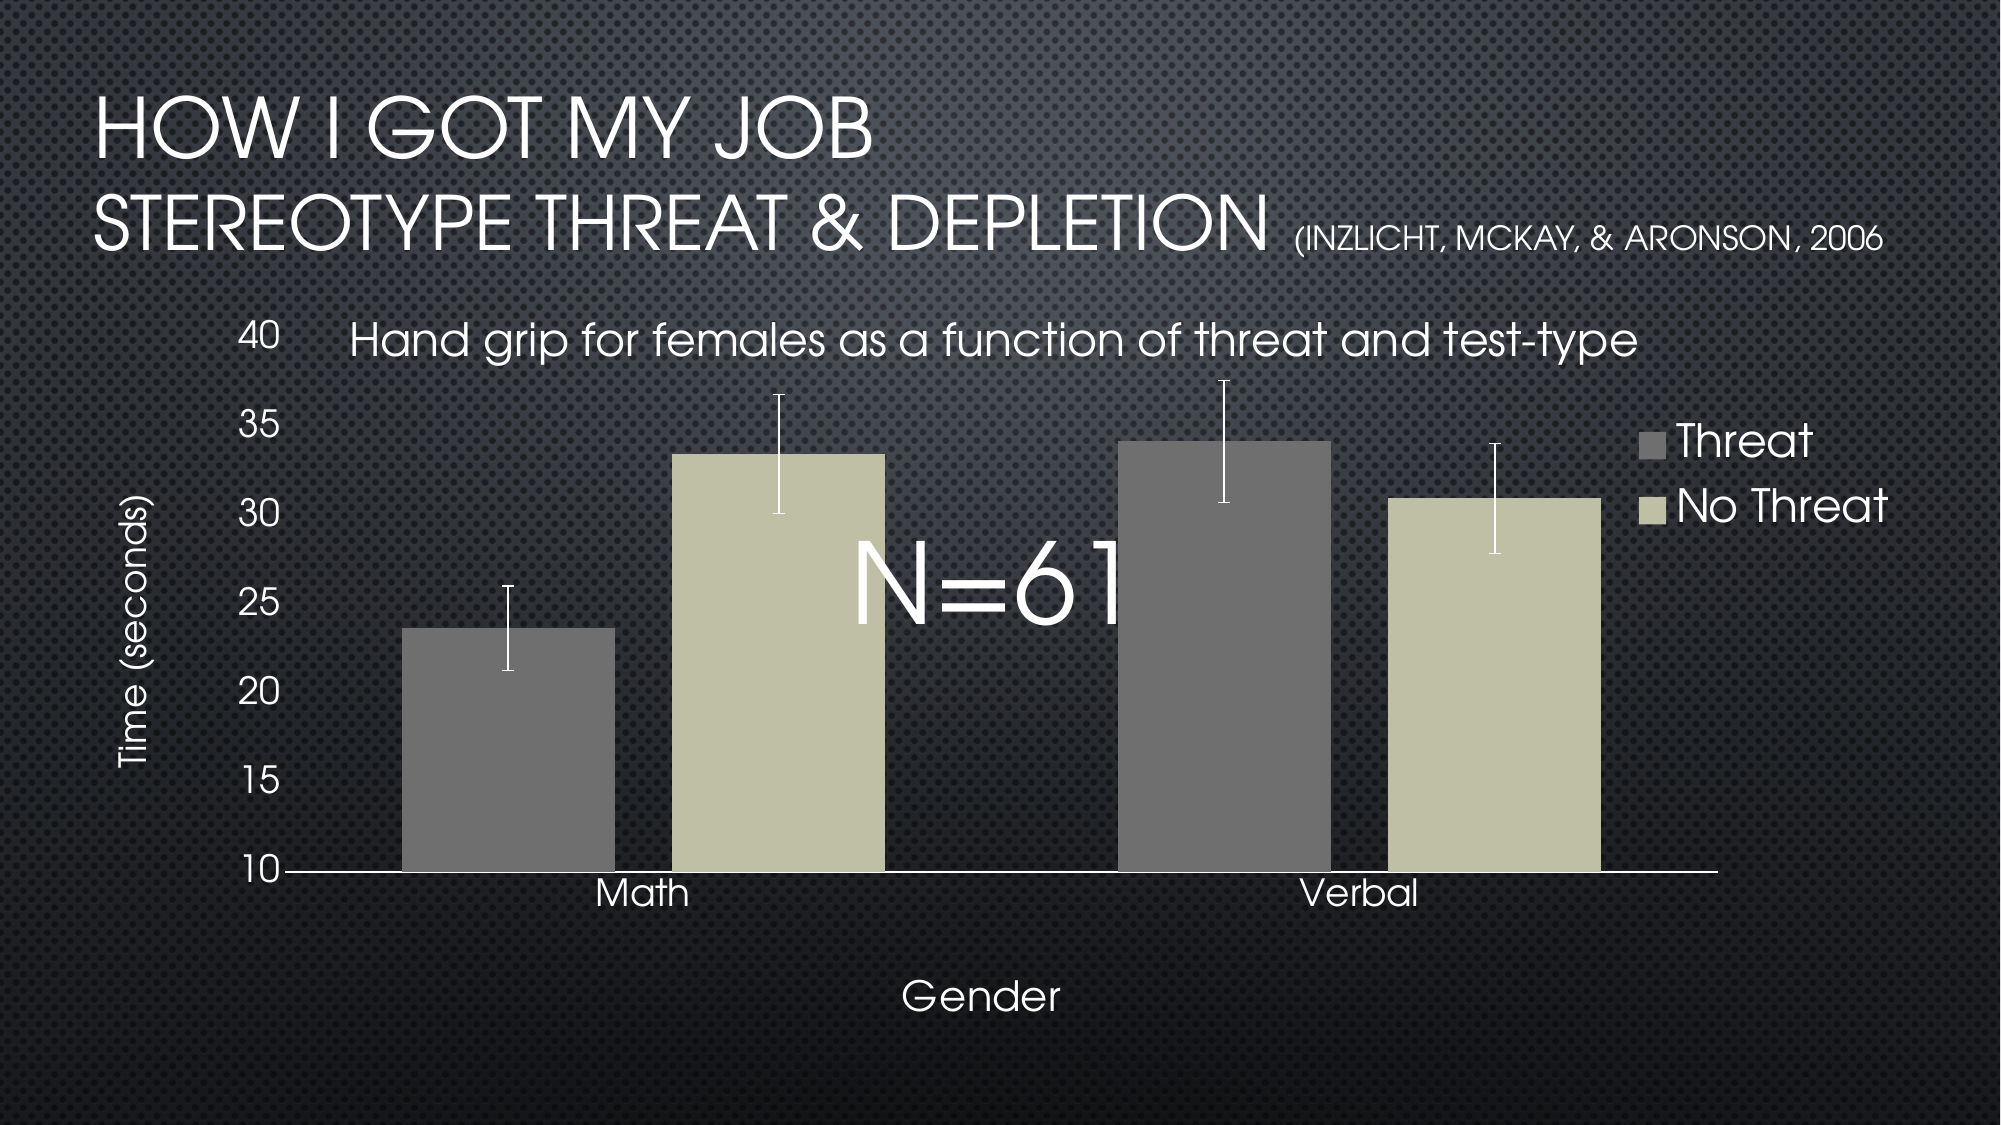

# How I got my job stereotype threat & depletion (Inzlicht, mckay, & aronson, 2006

### Chart: Hand grip for females as a function of threat and test-type

| Category | Threat | No Threat |
|---|---|---|
| Math | 23.72 | 33.52 |
| Verbal | 34.22 | 31.02 |
N=61